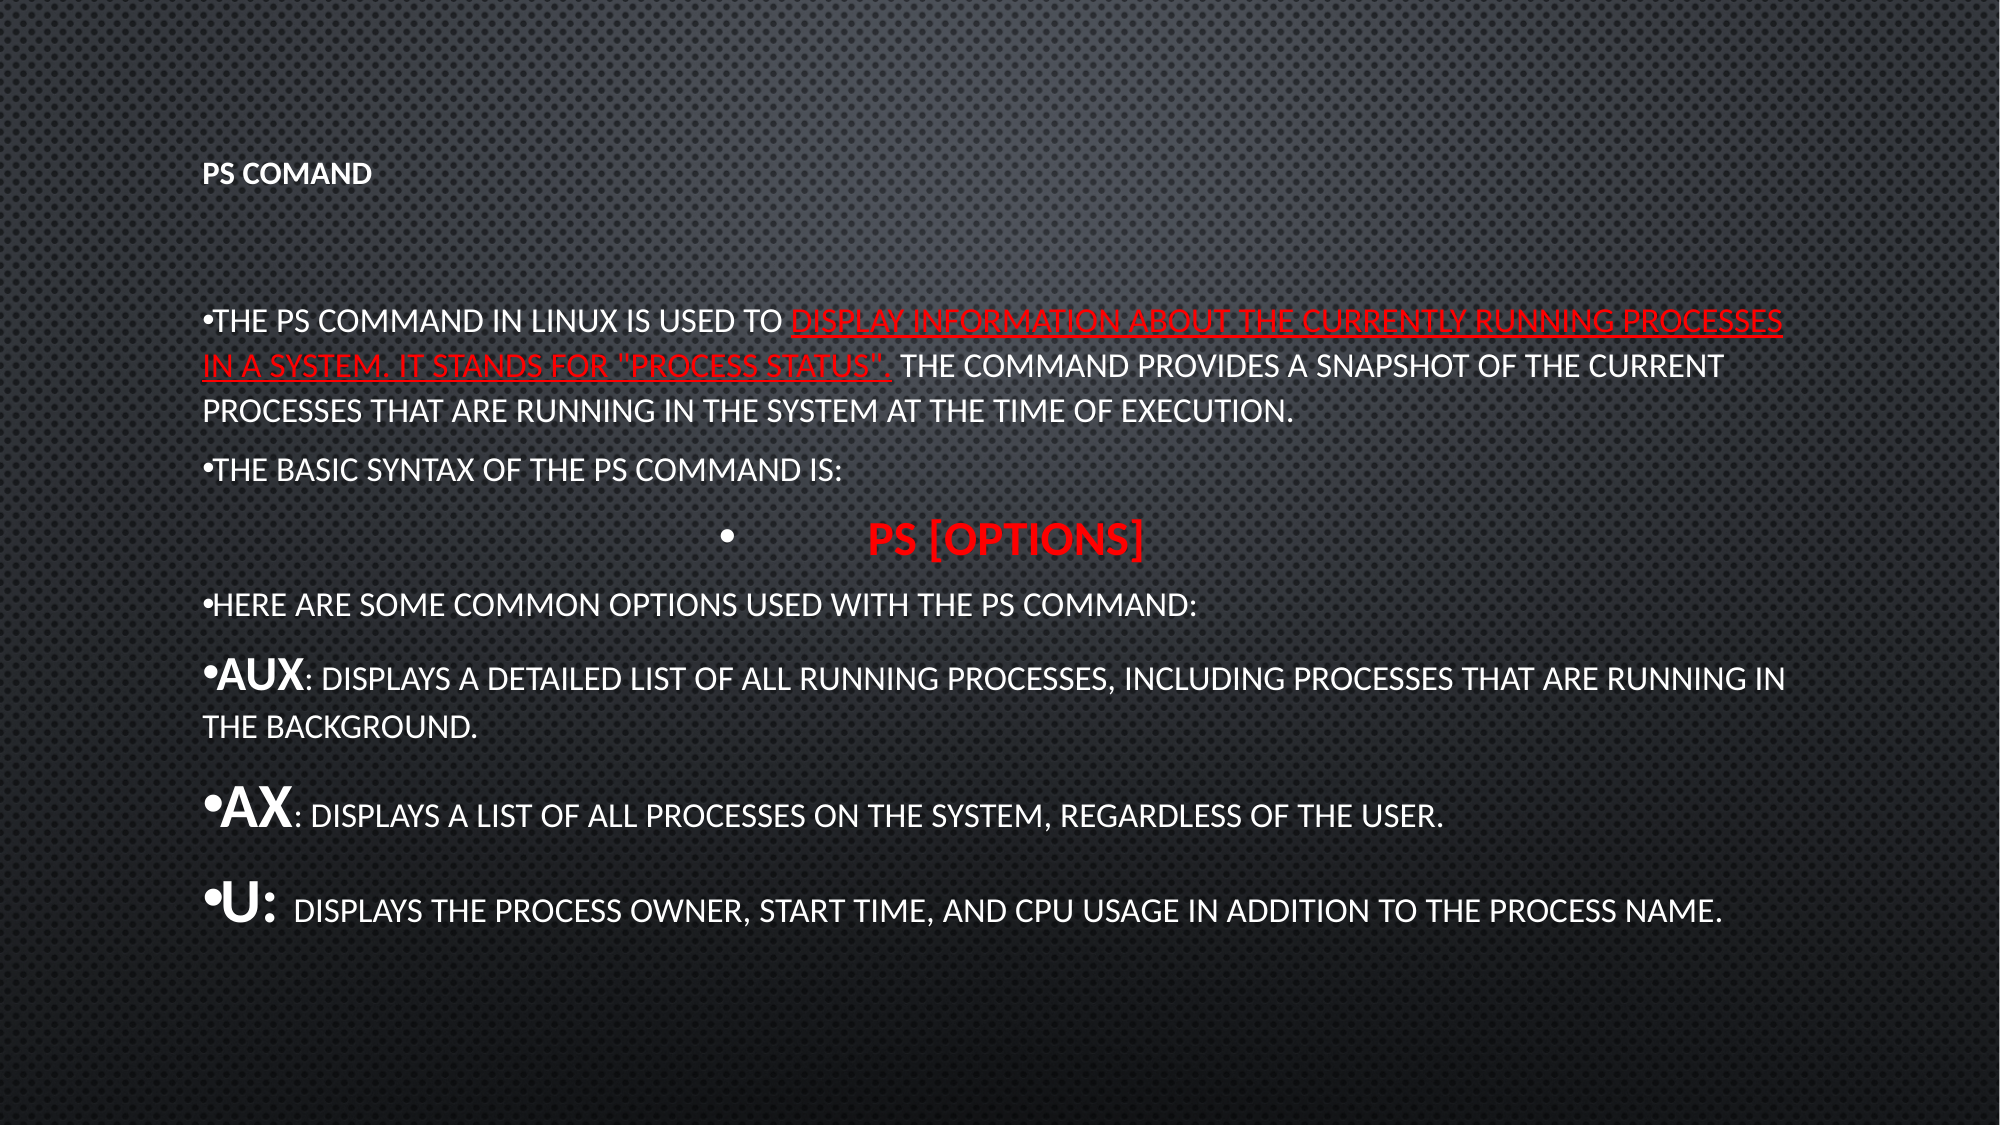

# PS COMAND
The ps command in Linux is used to display information about the currently running processes in a system. It stands for "process status". The command provides a snapshot of the current processes that are running in the system at the time of execution.
The basic syntax of the ps command is:
ps [options]
Here are some common options used with the ps command:
aux: Displays a detailed list of all running processes, including processes that are running in the background.
ax: Displays a list of all processes on the system, regardless of the user.
u: Displays the process owner, start time, and CPU usage in addition to the process name.